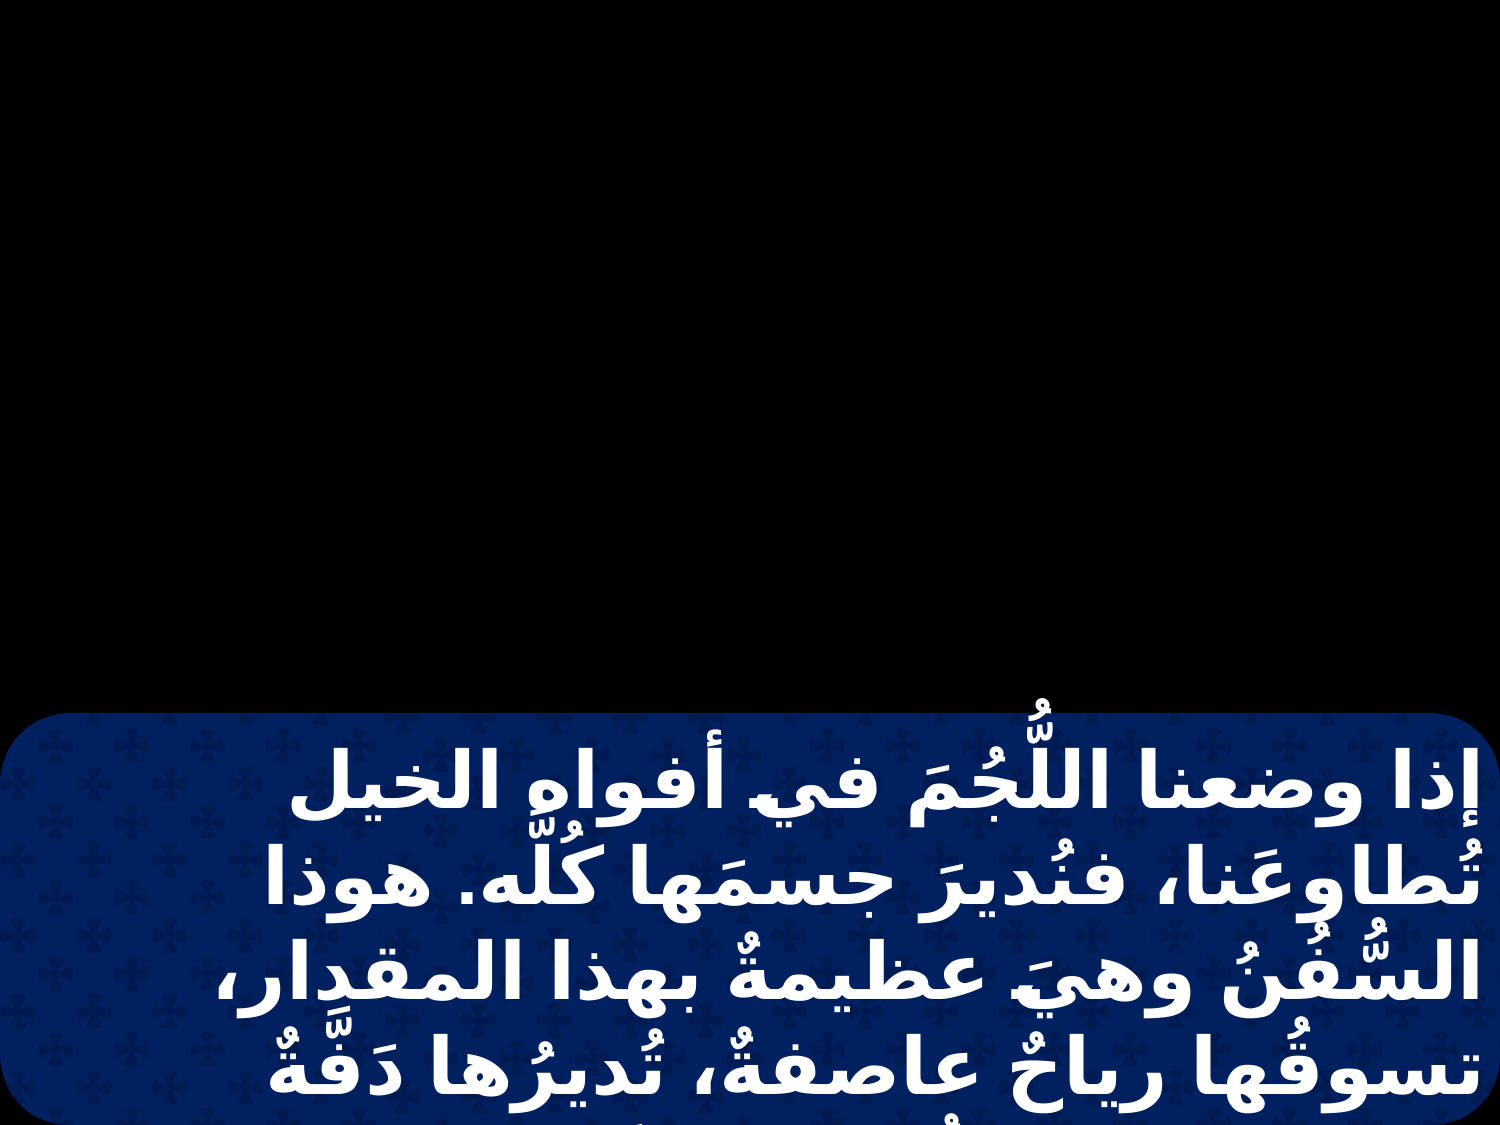

إذا وضعنا اللُّجُمَ في أفواه الخيل تُطاوعَنا، فنُديرَ جسمَها كُلَّه. هوذا السُّفُنُ وهيَ عظيمةٌ بهذا المقدار، تسوقُها رياحٌ عاصفةٌ، تُديرُها دَفَّةٌ صَغِيرة إلى حيثُما شاءَ قَصدُ المُدير. كذلك اللِّسانُ أيضاً فإنَّهُ عضوٌ صغير ويتكلَّم بعظائم.